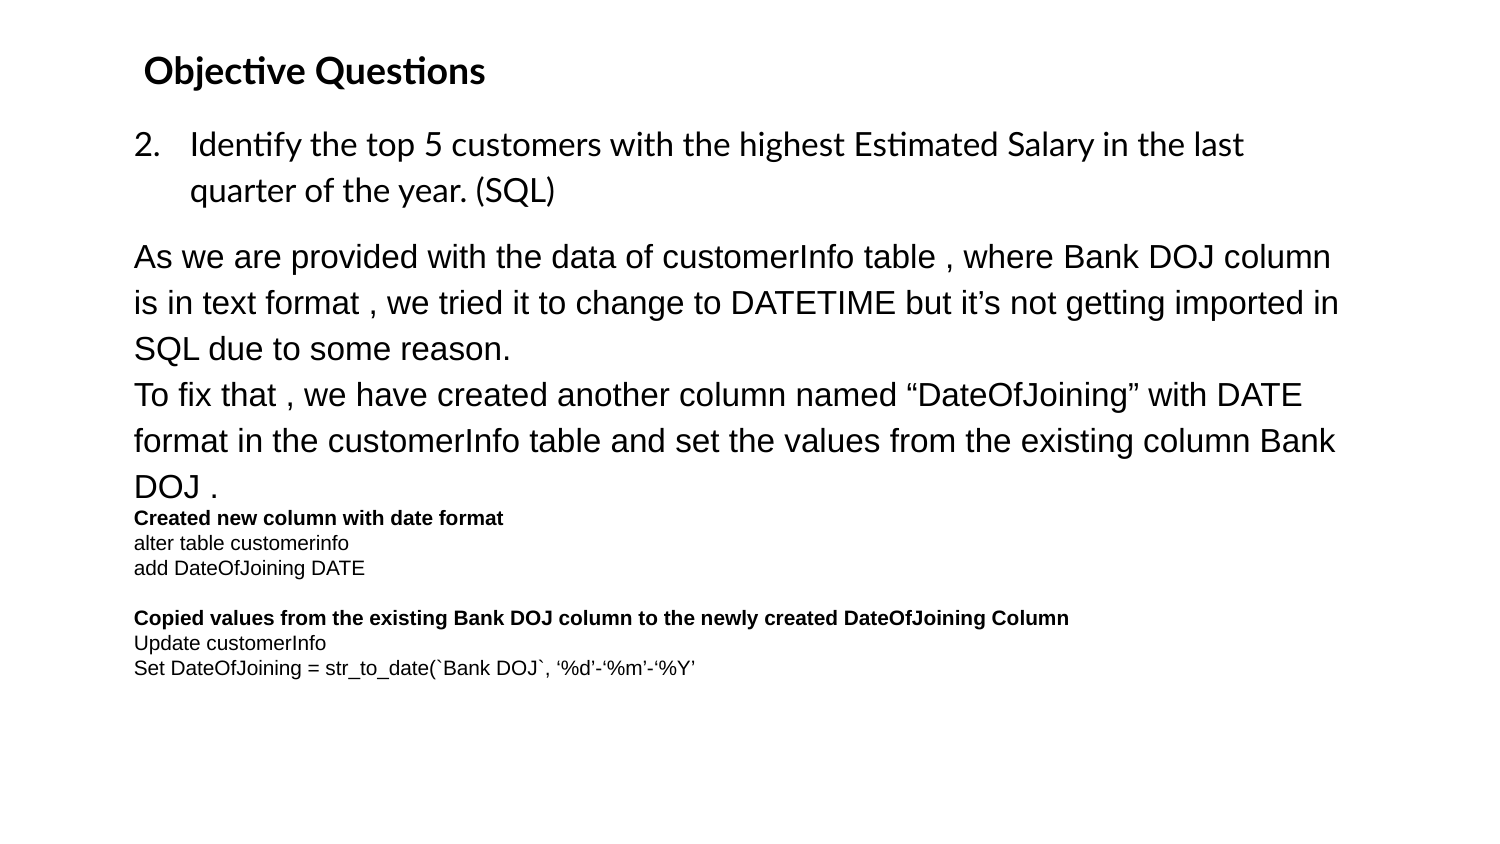

Objective Questions
Identify the top 5 customers with the highest Estimated Salary in the last quarter of the year. (SQL)
As we are provided with the data of customerInfo table , where Bank DOJ column is in text format , we tried it to change to DATETIME but it’s not getting imported in SQL due to some reason.
To fix that , we have created another column named “DateOfJoining” with DATE format in the customerInfo table and set the values from the existing column Bank DOJ .
Created new column with date format
alter table customerinfo
add DateOfJoining DATE

Copied values from the existing Bank DOJ column to the newly created DateOfJoining Column
Update customerInfo
Set DateOfJoining = str_to_date(`Bank DOJ`, ‘%d’-‘%m’-‘%Y’